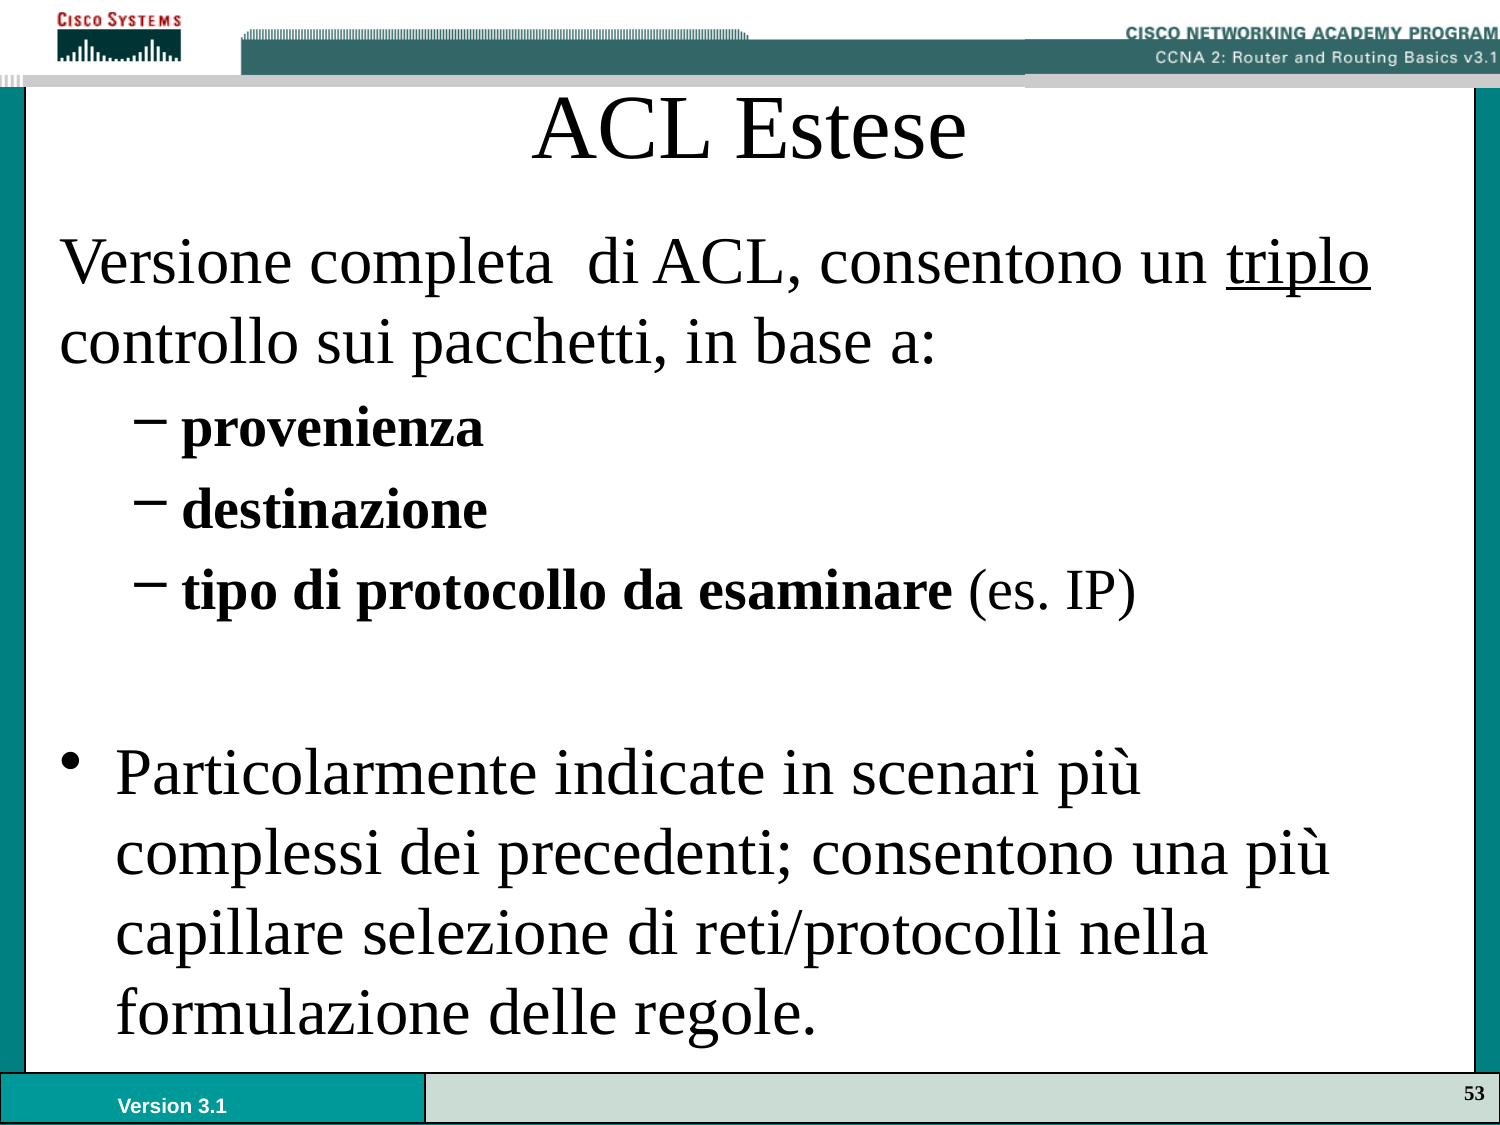

# ACL Estese
Versione completa  di ACL, consentono un triplo controllo sui pacchetti, in base a:
provenienza
destinazione
tipo di protocollo da esaminare (es. IP)

Particolarmente indicate in scenari più complessi dei precedenti; consentono una più capillare selezione di reti/protocolli nella formulazione delle regole.